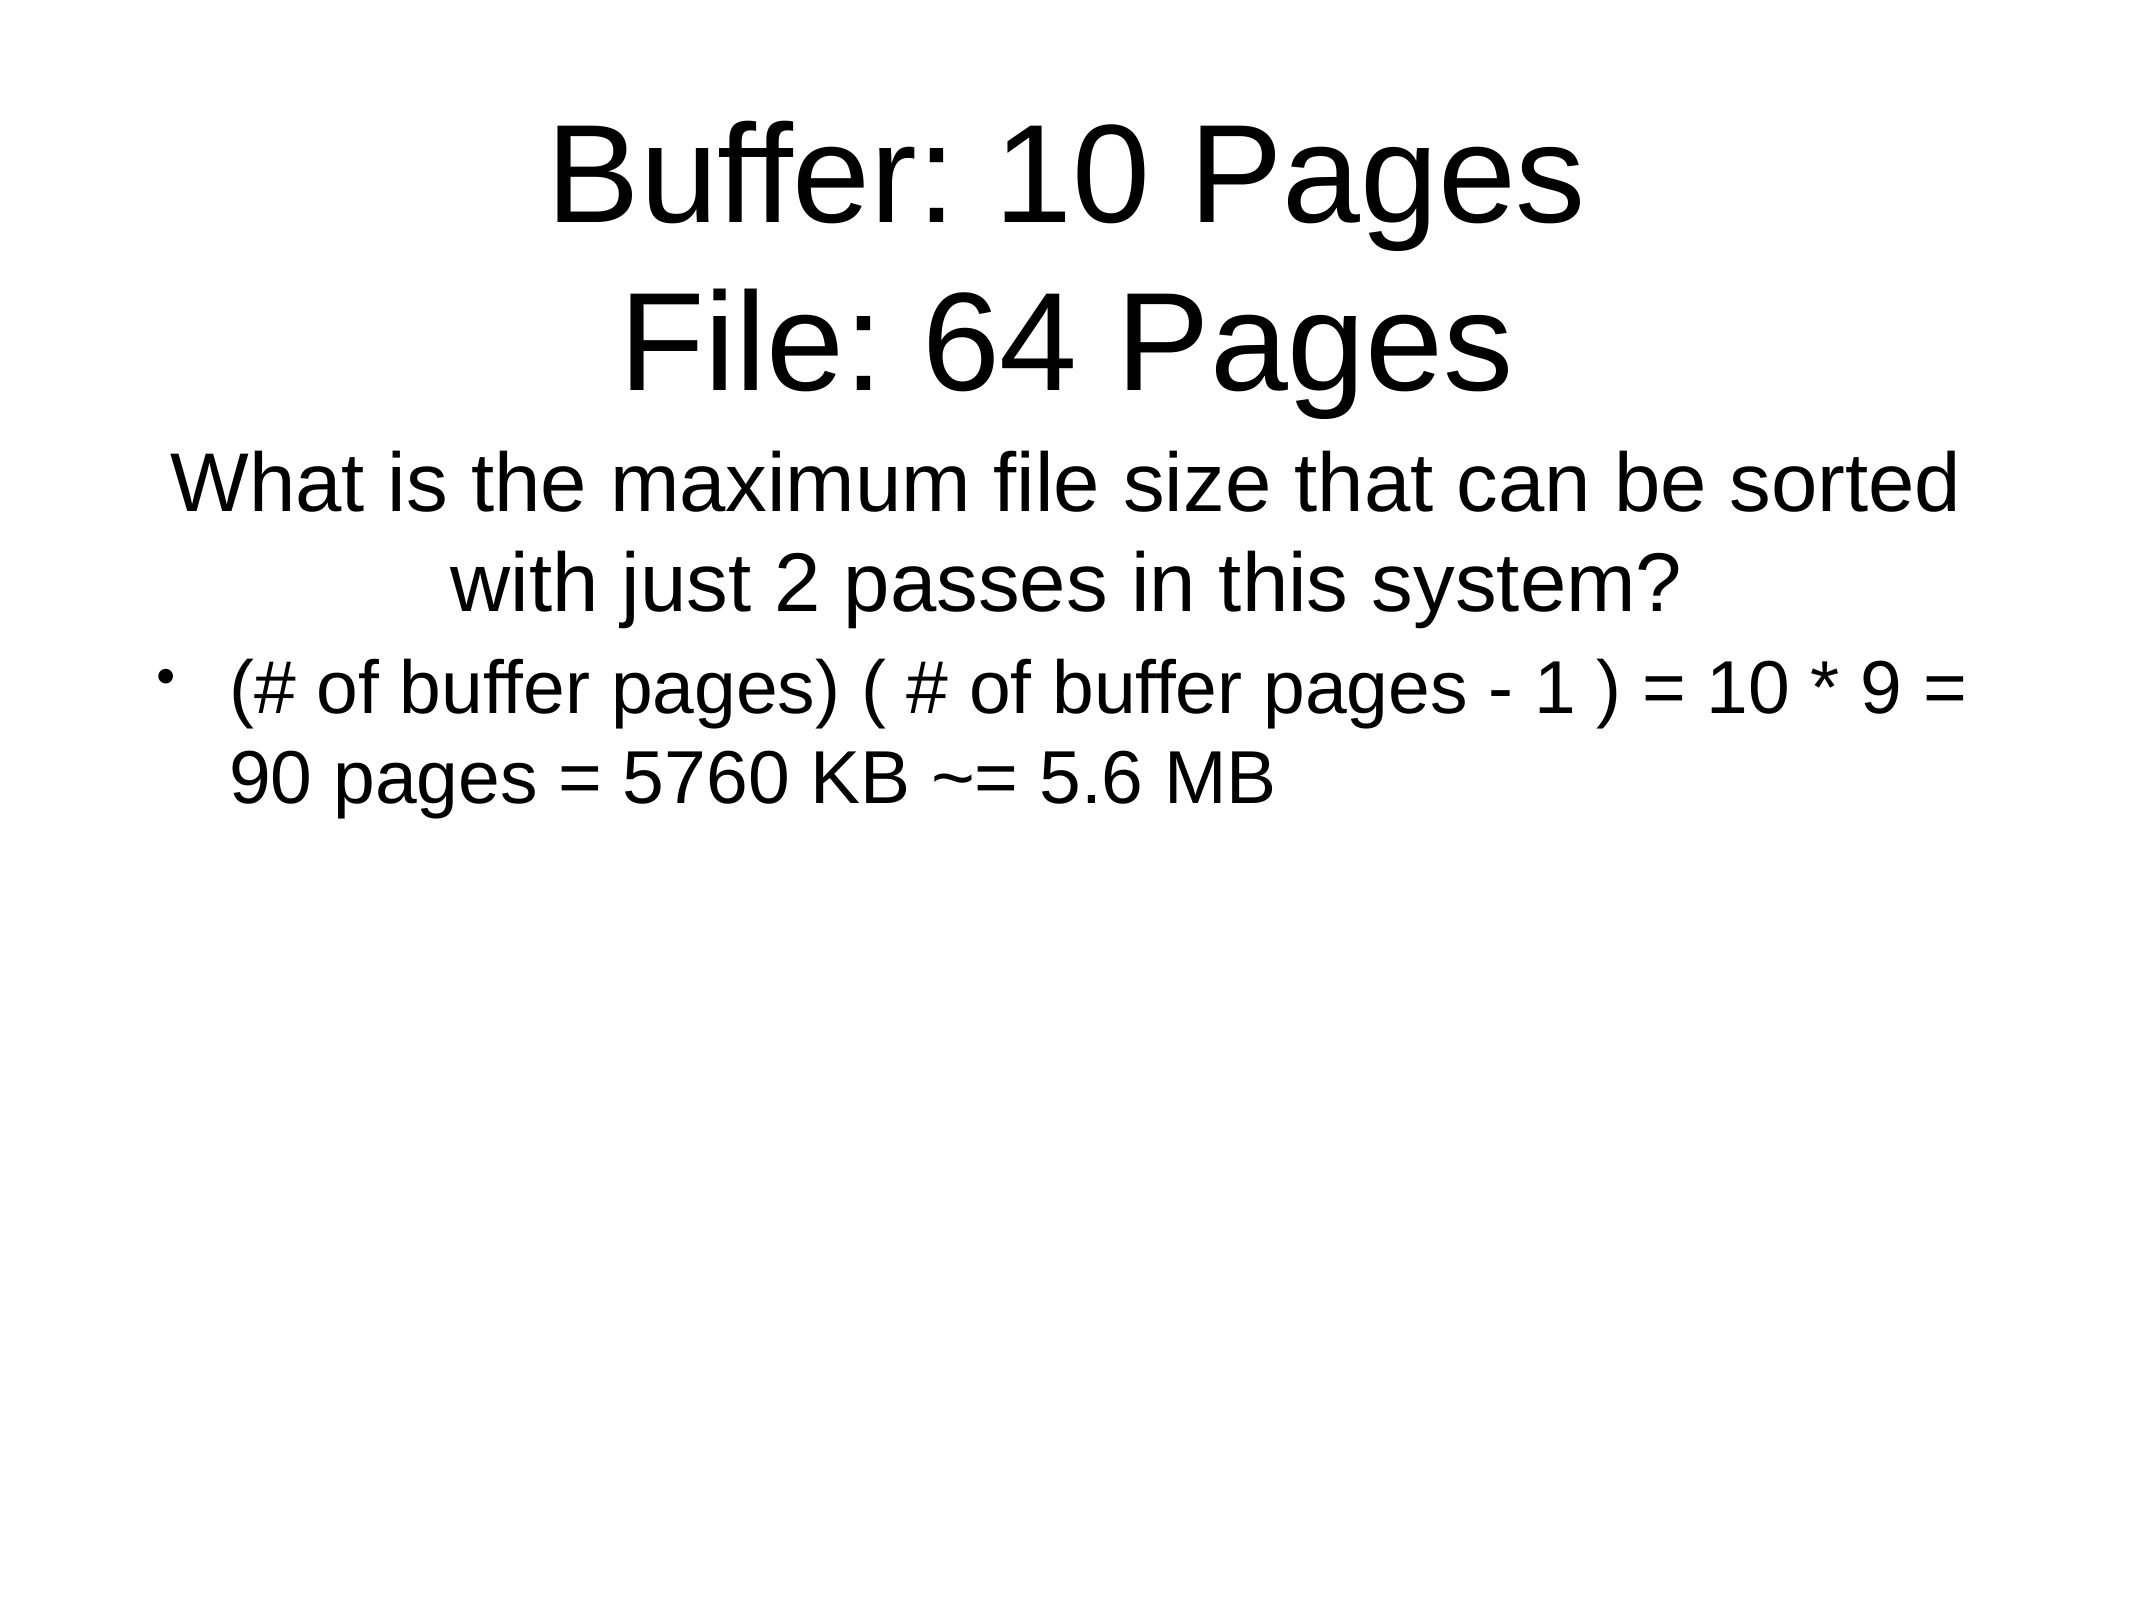

# Buffer: 10 Pages
File: 64 Pages
What is the maximum file size that can be sorted with just 2 passes in this system?
(# of buffer pages) ( # of buffer pages - 1 ) = 10 * 9 = 90 pages = 5760 KB ~= 5.6 MB